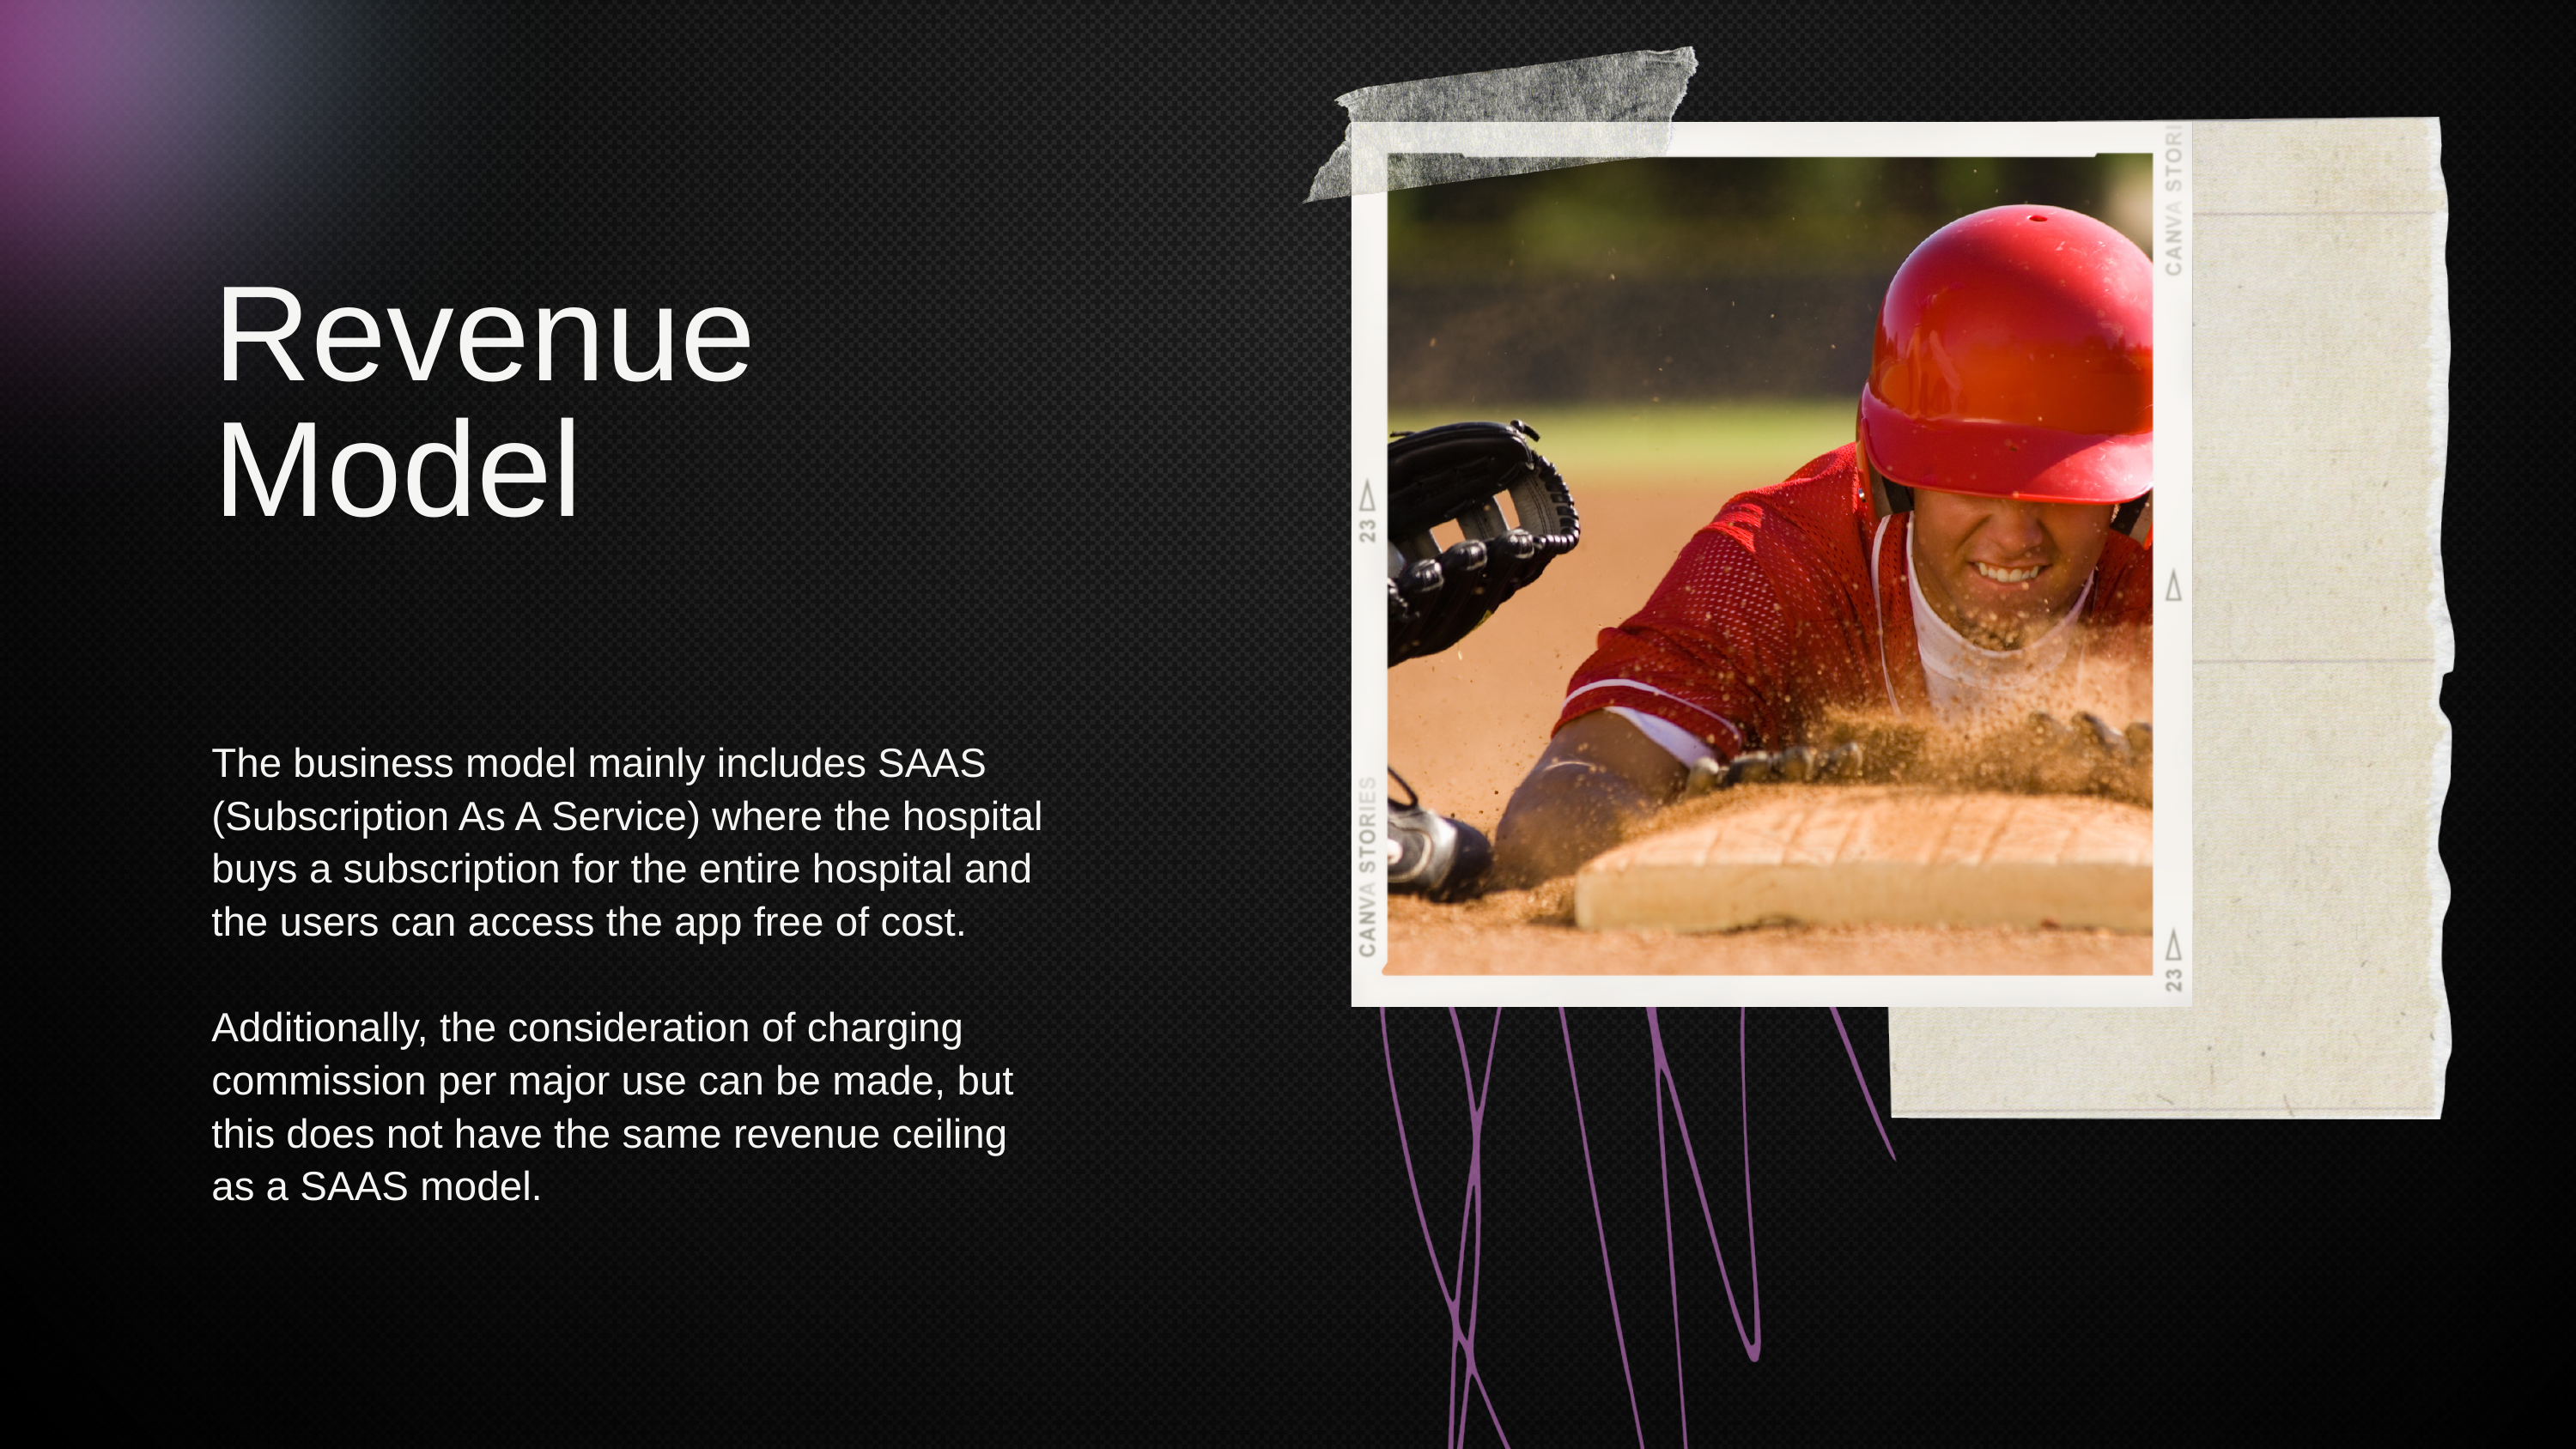

Revenue Model
The business model mainly includes SAAS (Subscription As A Service) where the hospital buys a subscription for the entire hospital and the users can access the app free of cost.

Additionally, the consideration of charging commission per major use can be made, but this does not have the same revenue ceiling as a SAAS model.